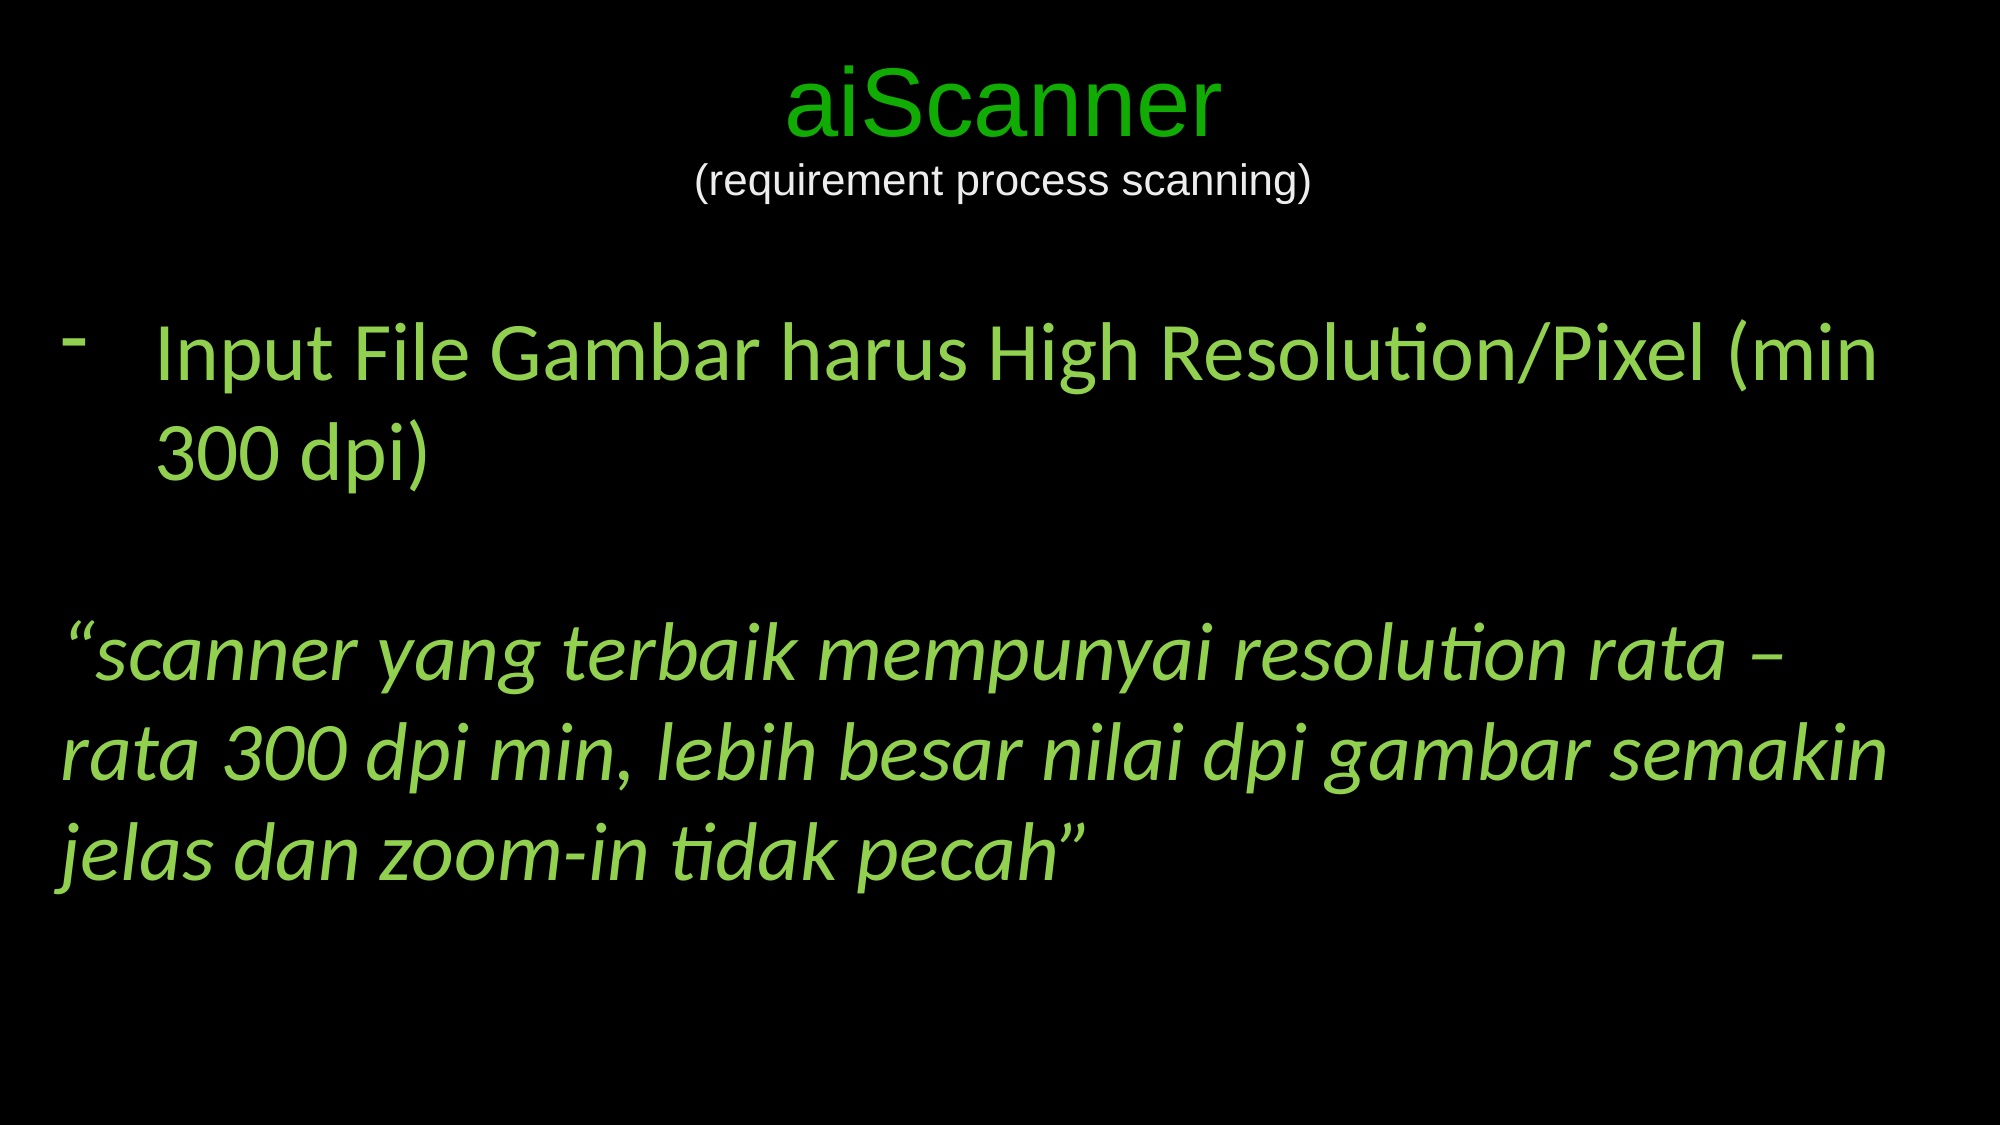

# aiScanner (requirement process scanning)
Input File Gambar harus High Resolution/Pixel (min 300 dpi)

“scanner yang terbaik mempunyai resolution rata – rata 300 dpi min, lebih besar nilai dpi gambar semakin jelas dan zoom-in tidak pecah”